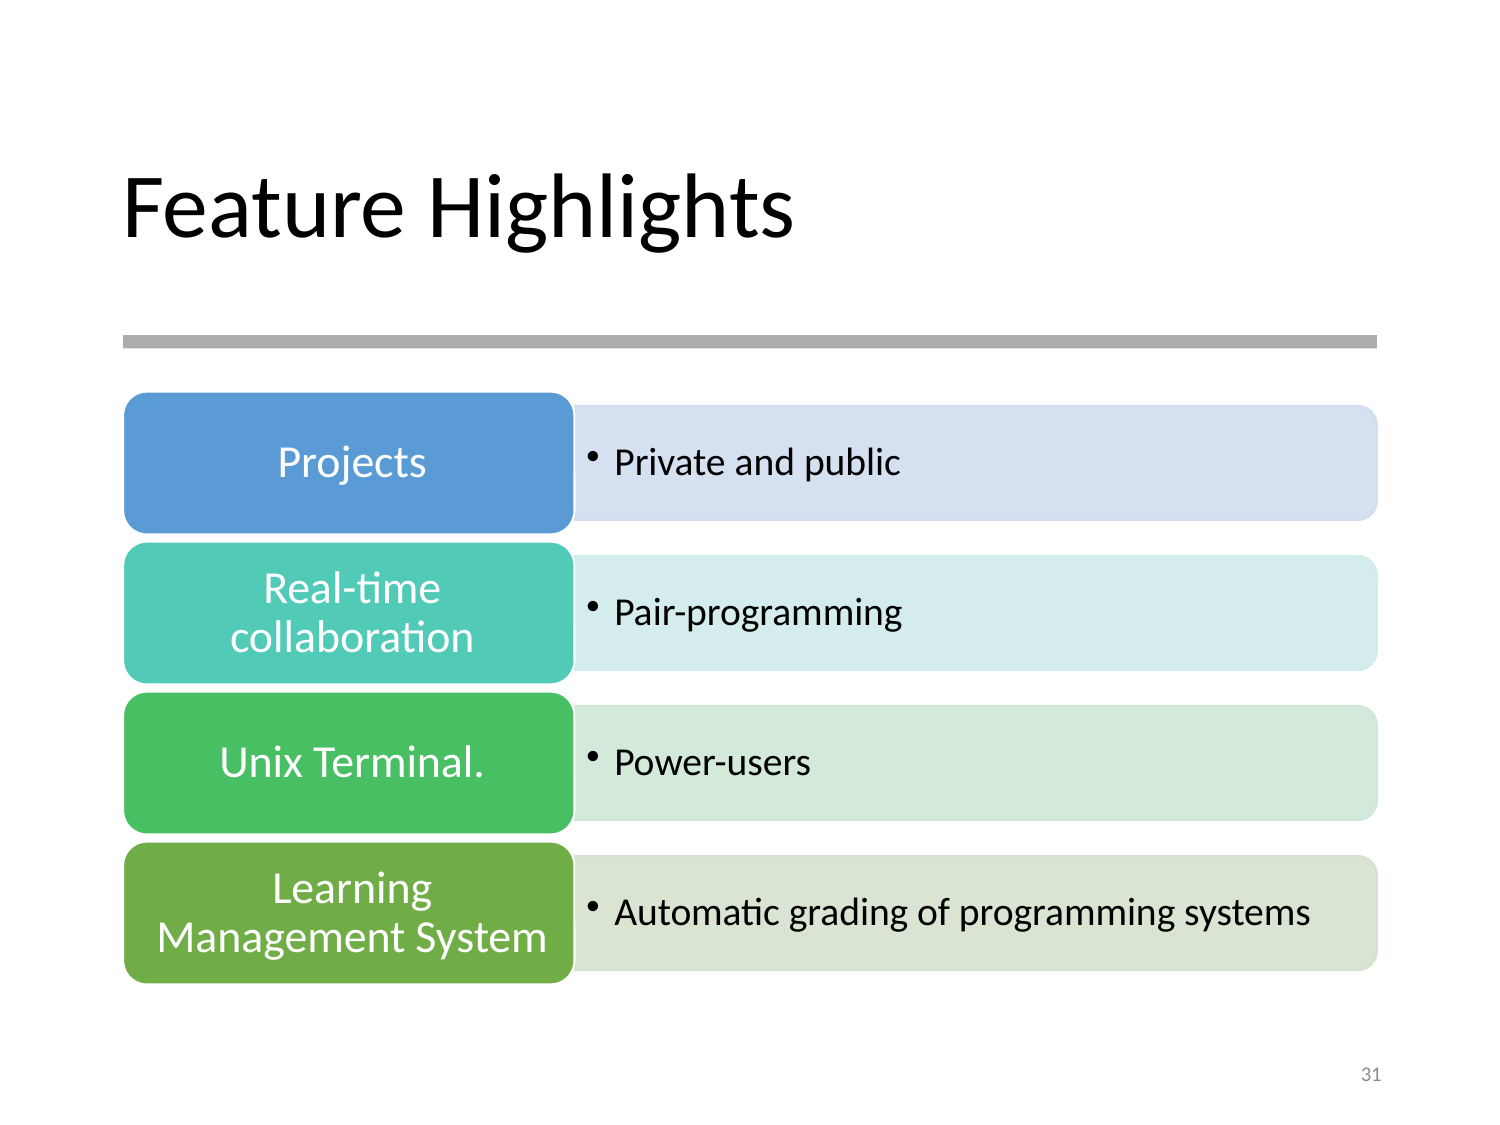

# Feature Highlights

Private and public
Projects
Pair-programming
Real-time collaboration
Power-users
Unix Terminal.
Automatic grading of programming systems
Learning Management System
31